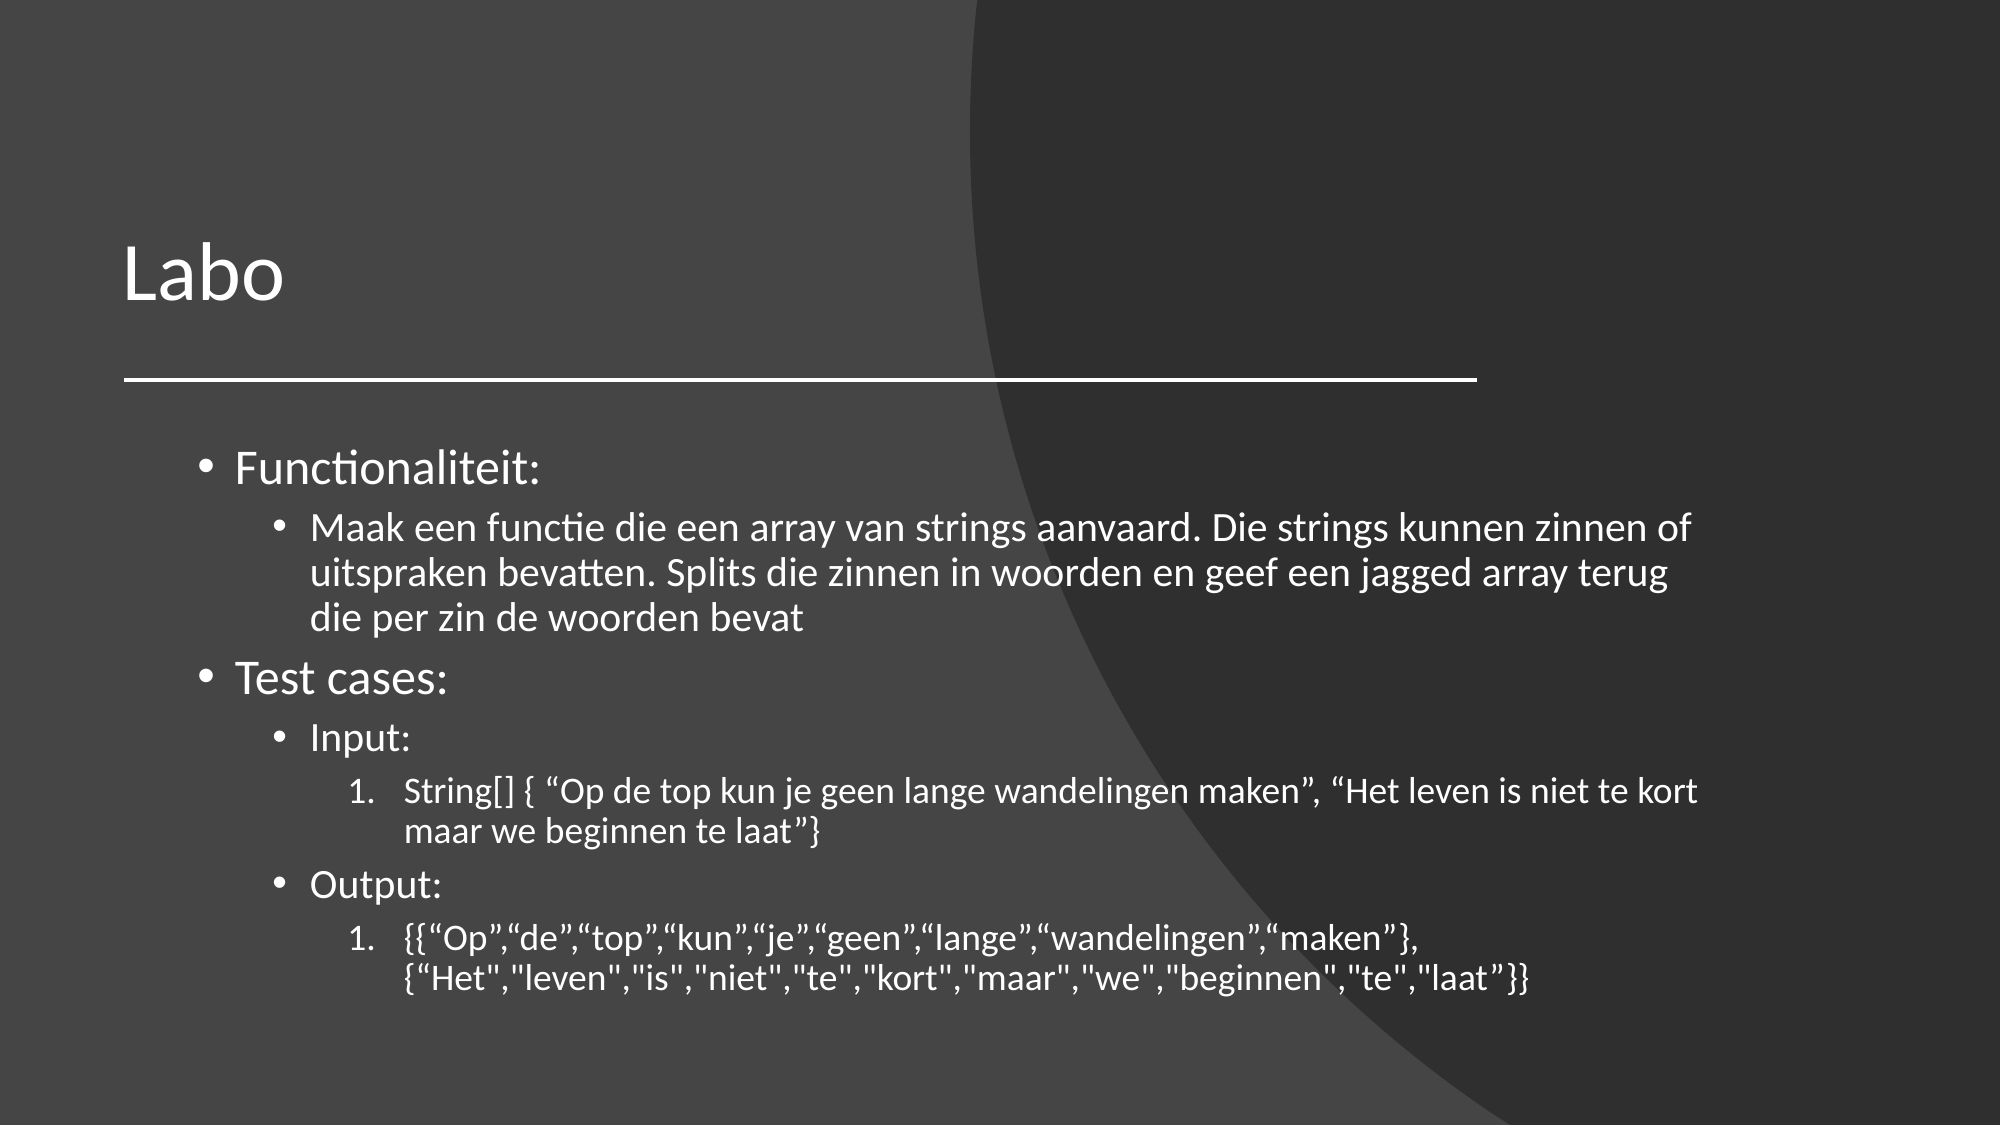

# Labo
Functionaliteit:
Maak een functie die een array van strings aanvaard. Die strings kunnen zinnen of uitspraken bevatten. Splits die zinnen in woorden en geef een jagged array terug die per zin de woorden bevat
Test cases:
Input:
String[] { “Op de top kun je geen lange wandelingen maken”, “Het leven is niet te kort maar we beginnen te laat”}
Output:
{{“Op”,“de”,“top”,“kun”,“je”,“geen”,“lange”,“wandelingen”,“maken”},{“Het","leven","is","niet","te","kort","maar","we","beginnen","te","laat”}}